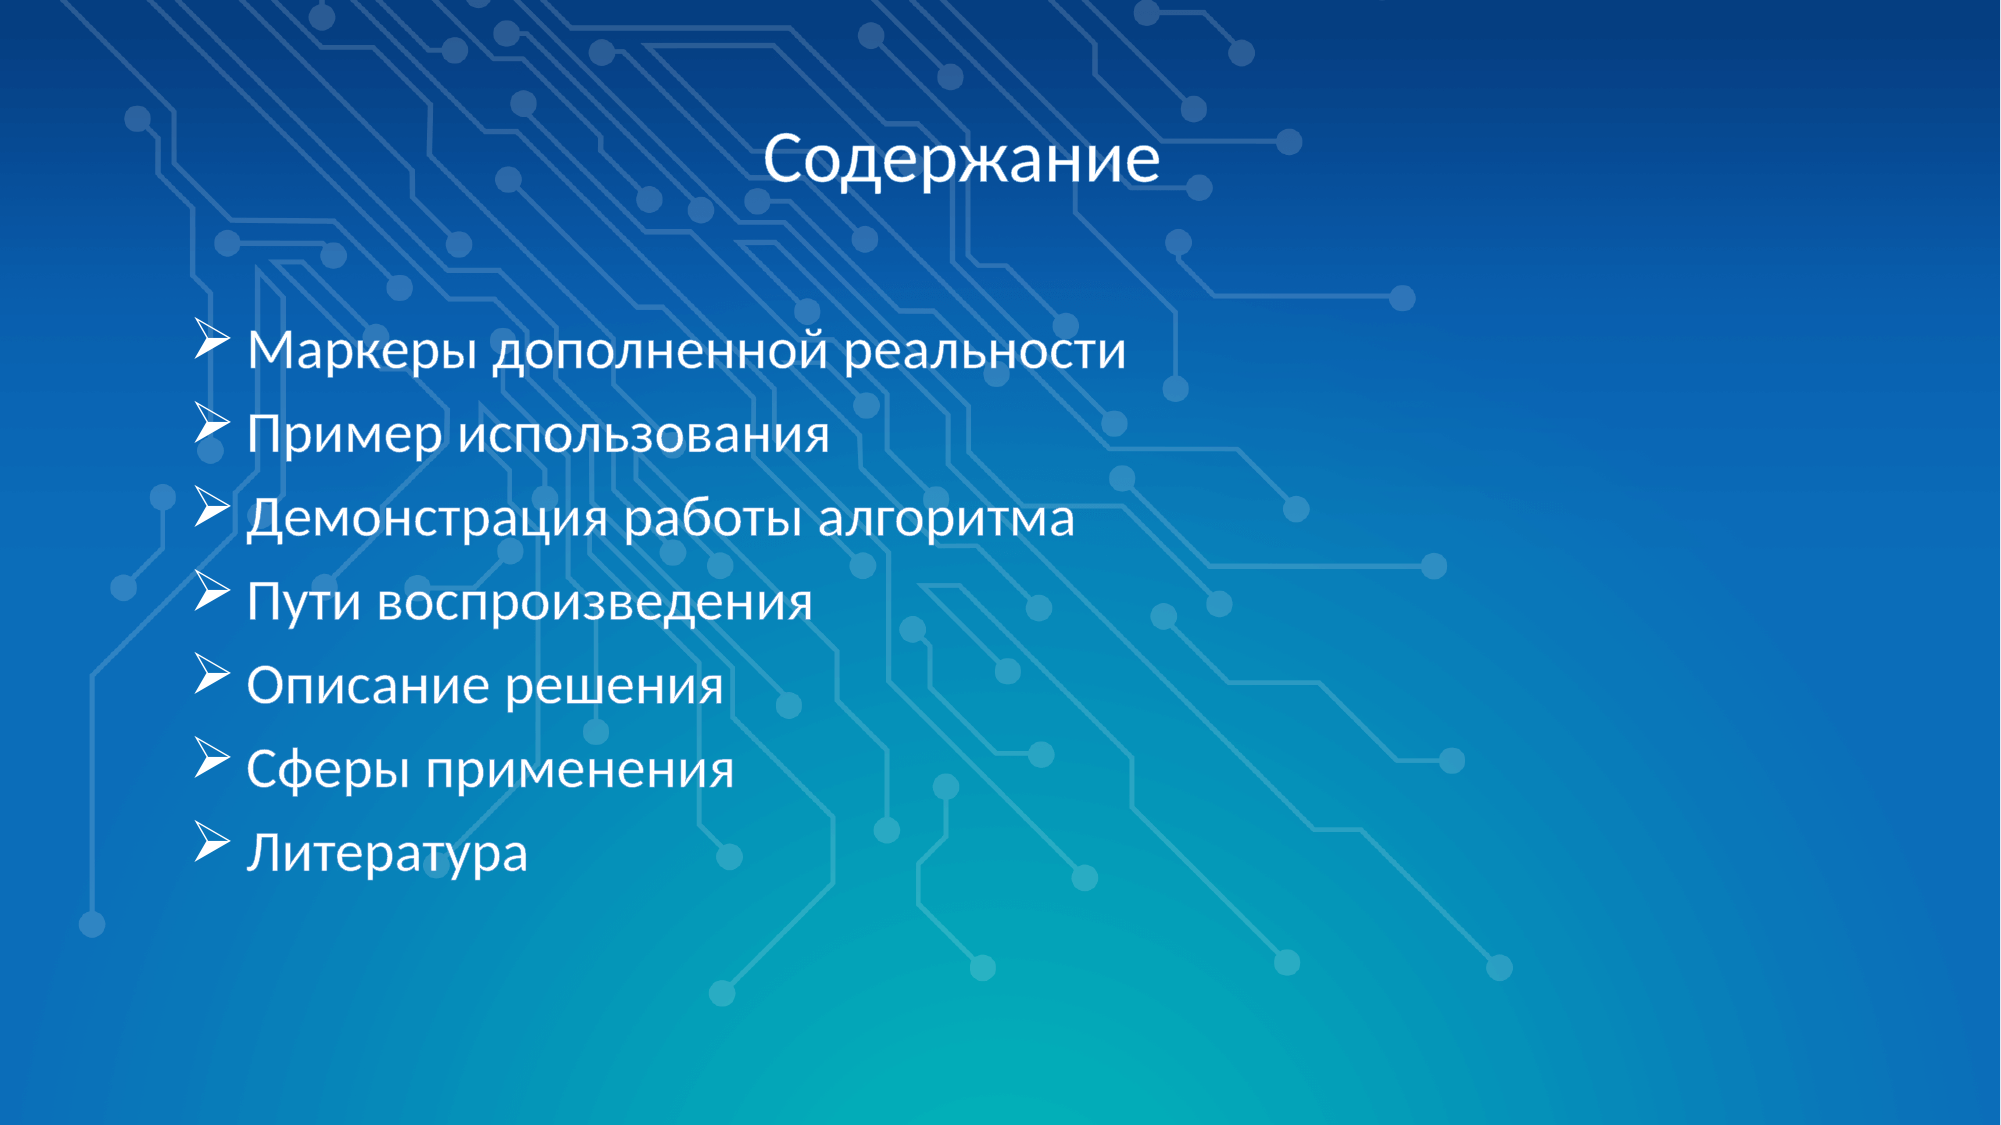

# Содержание
Маркеры дополненной реальности
Пример использования
Демонстрация работы алгоритма
Пути воспроизведения
Описание решения
Сферы применения
Литература